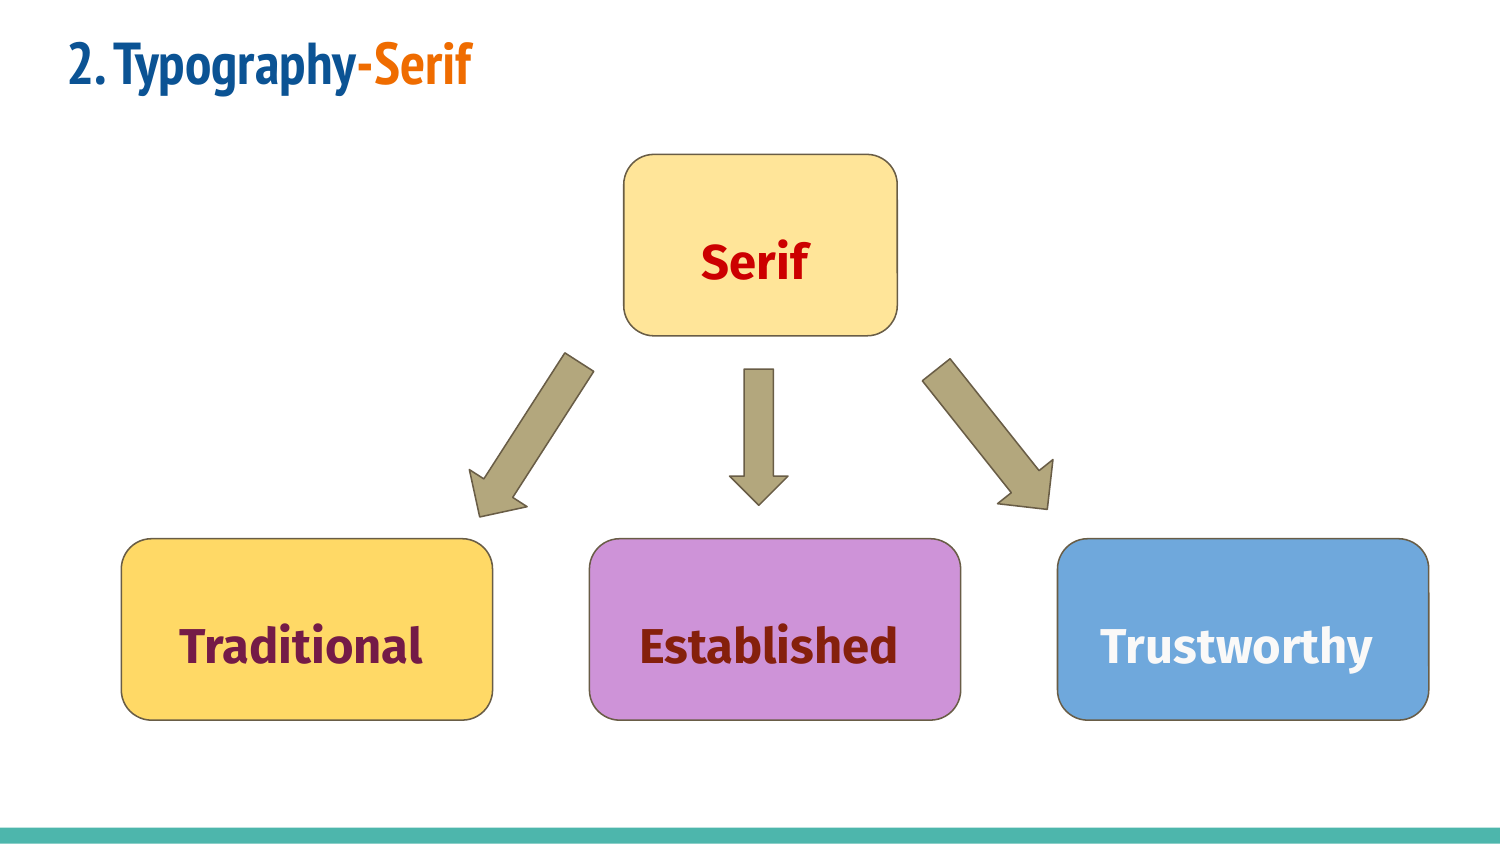

# 2. Typography-Serif
Serif

Traditional
Established
Trustworthy